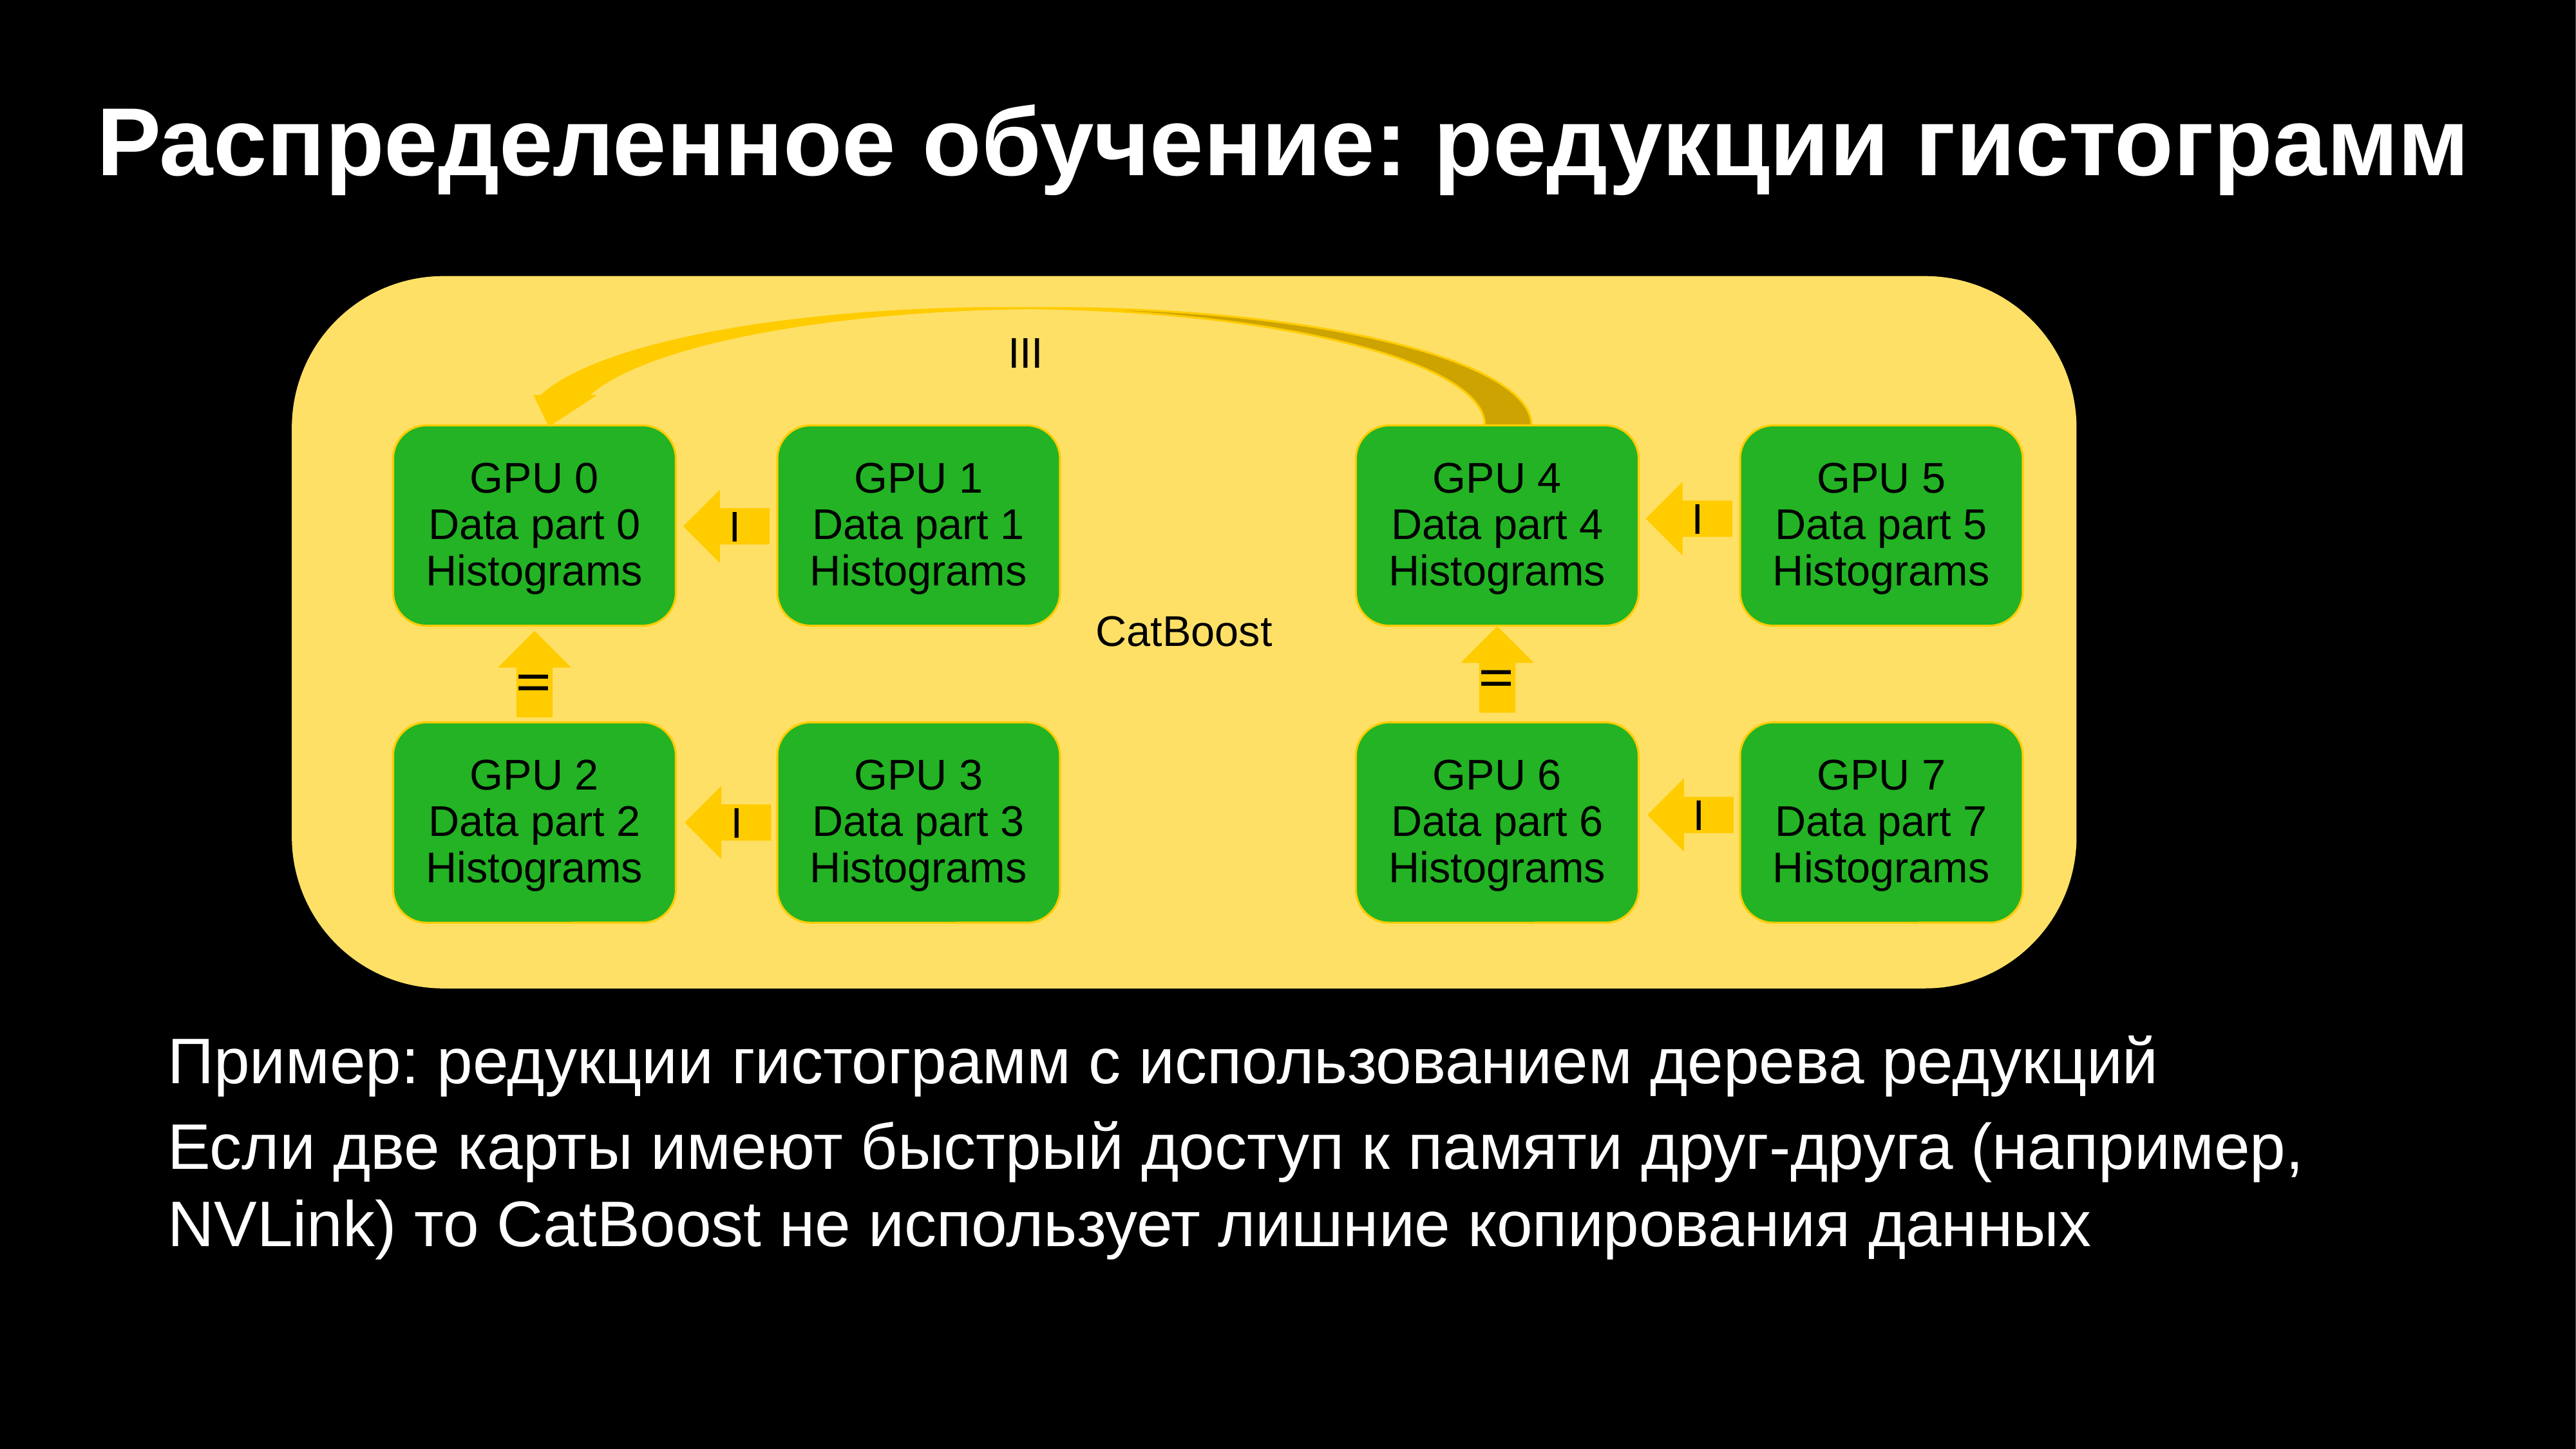

# Распределенное обучение: редукции гистограмм
CatBoost
III
GPU 0
Data part 0
Histograms
GPU 1
Data part 1
Histograms
GPU 4
Data part 4
Histograms
GPU 5
Data part 5
Histograms
I
I
II
II
GPU 2
Data part 2
Histograms
GPU 3
Data part 3
Histograms
GPU 6
Data part 6
Histograms
GPU 7
Data part 7
Histograms
I
I
Пример: редукции гистограмм с использованием дерева редукций
Если две карты имеют быстрый доступ к памяти друг-друга (например, NVLink) то CatBoost не использует лишние копирования данных